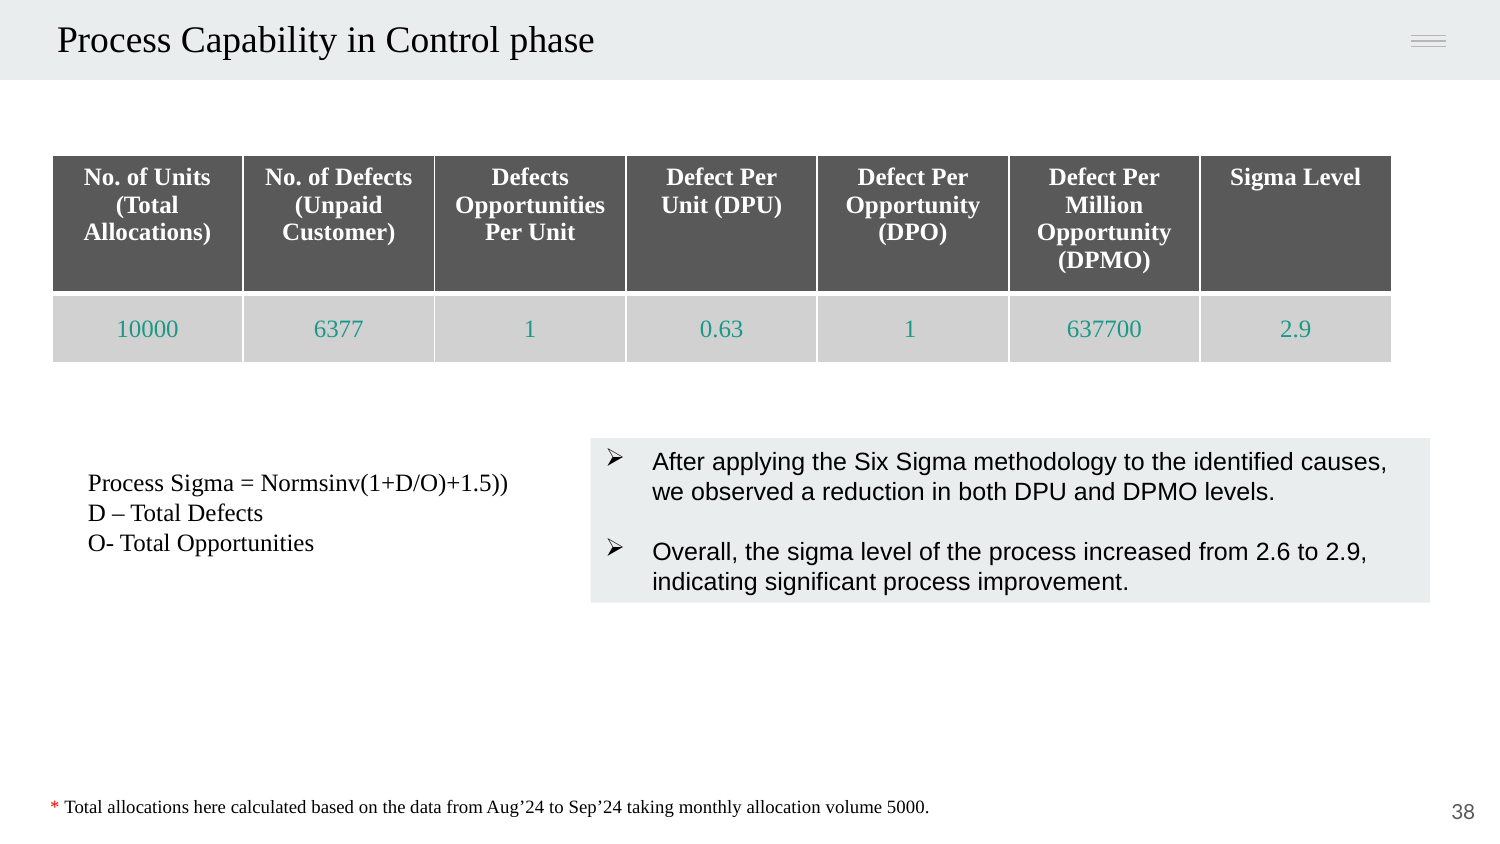

Process Capability in Control phase
| No. of Units (Total Allocations) | No. of Defects (Unpaid Customer) | Defects Opportunities Per Unit | Defect Per Unit (DPU) | Defect Per Opportunity (DPO) | Defect Per Million Opportunity (DPMO) | Sigma Level |
| --- | --- | --- | --- | --- | --- | --- |
| 10000 | 6377 | 1 | 0.63 | 1 | 637700 | 2.9 |
After applying the Six Sigma methodology to the identified causes, we observed a reduction in both DPU and DPMO levels.

Overall, the sigma level of the process increased from 2.6 to 2.9, indicating significant process improvement.
Process Sigma = Normsinv(1+D/O)+1.5))
D – Total Defects
O- Total Opportunities
38
* Total allocations here calculated based on the data from Aug’24 to Sep’24 taking monthly allocation volume 5000.